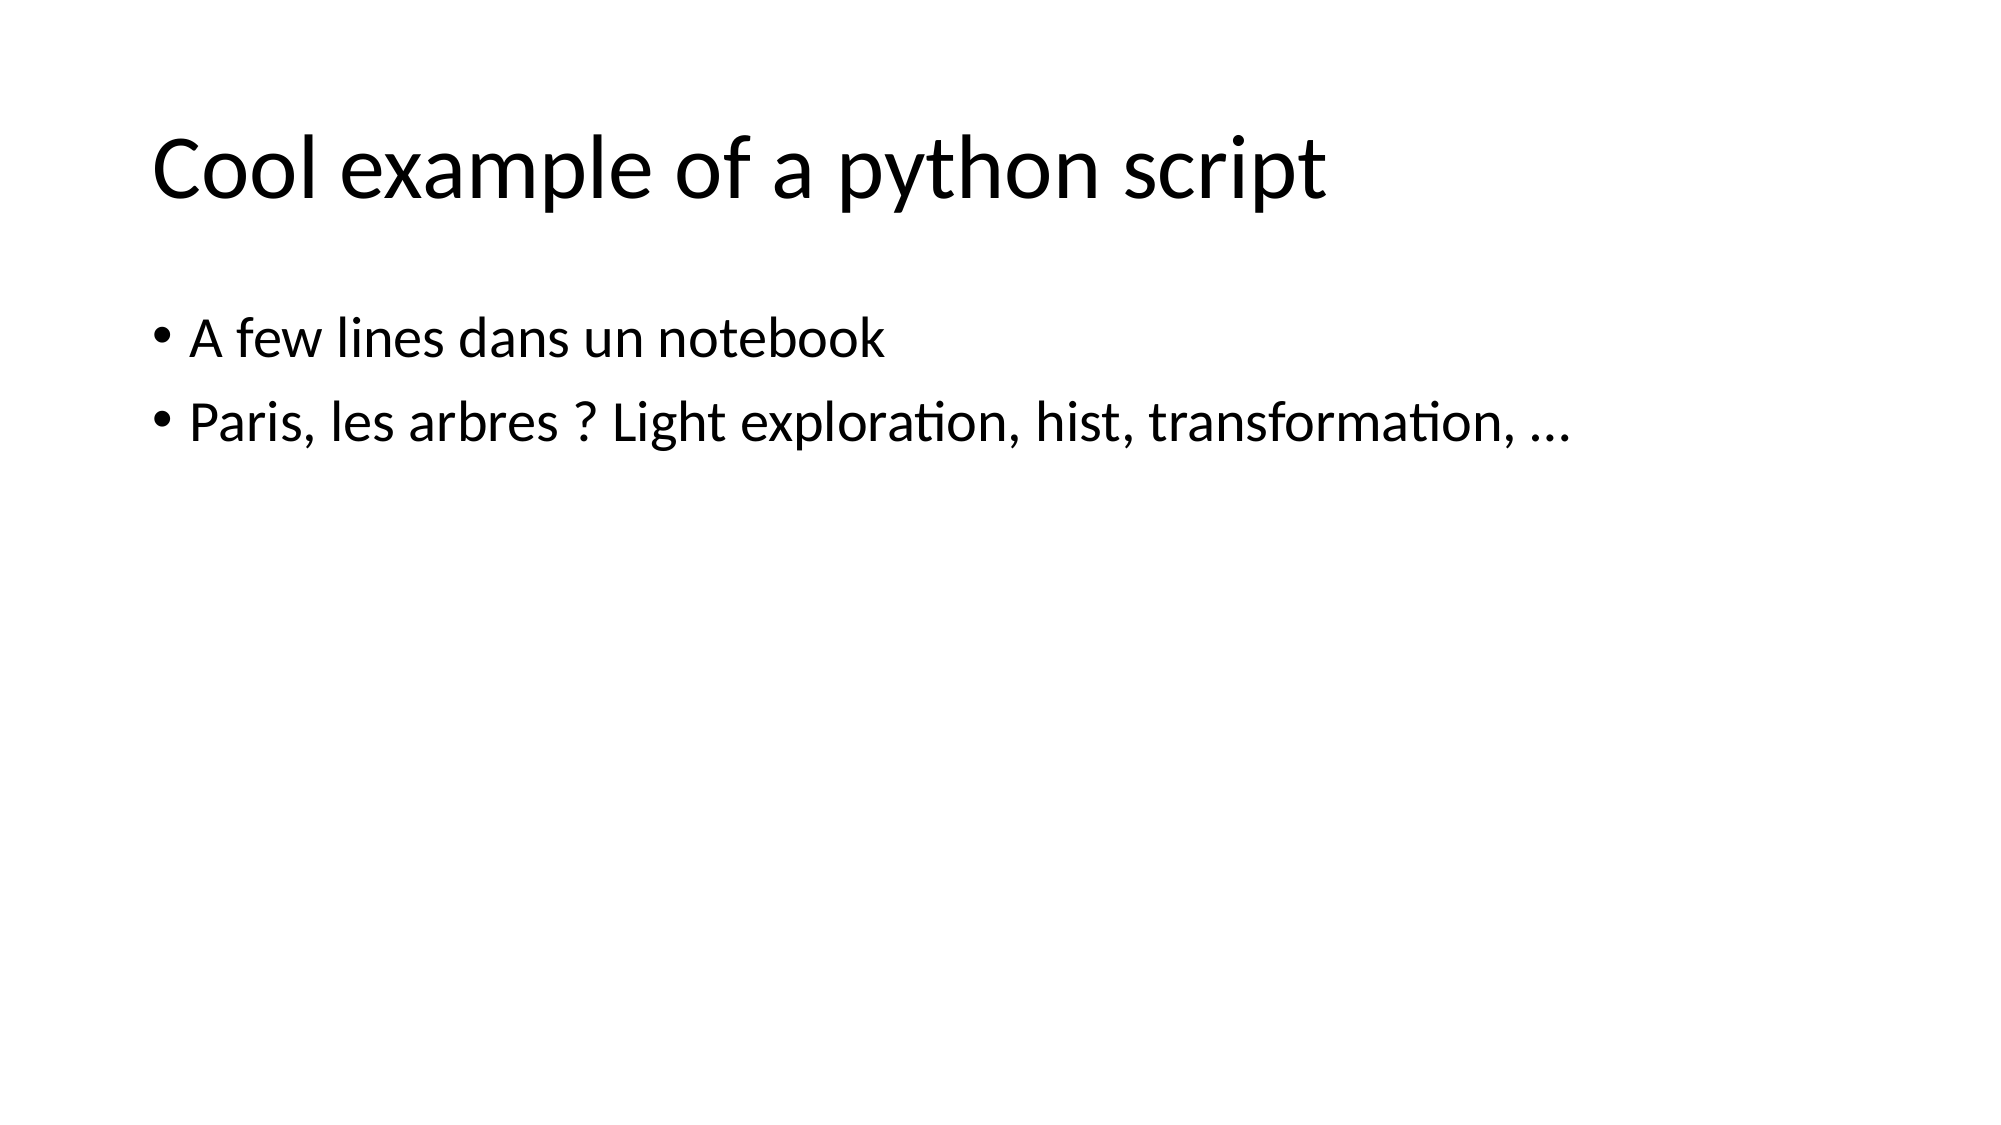

# Cool example of a python script
A few lines dans un notebook
Paris, les arbres ? Light exploration, hist, transformation, …